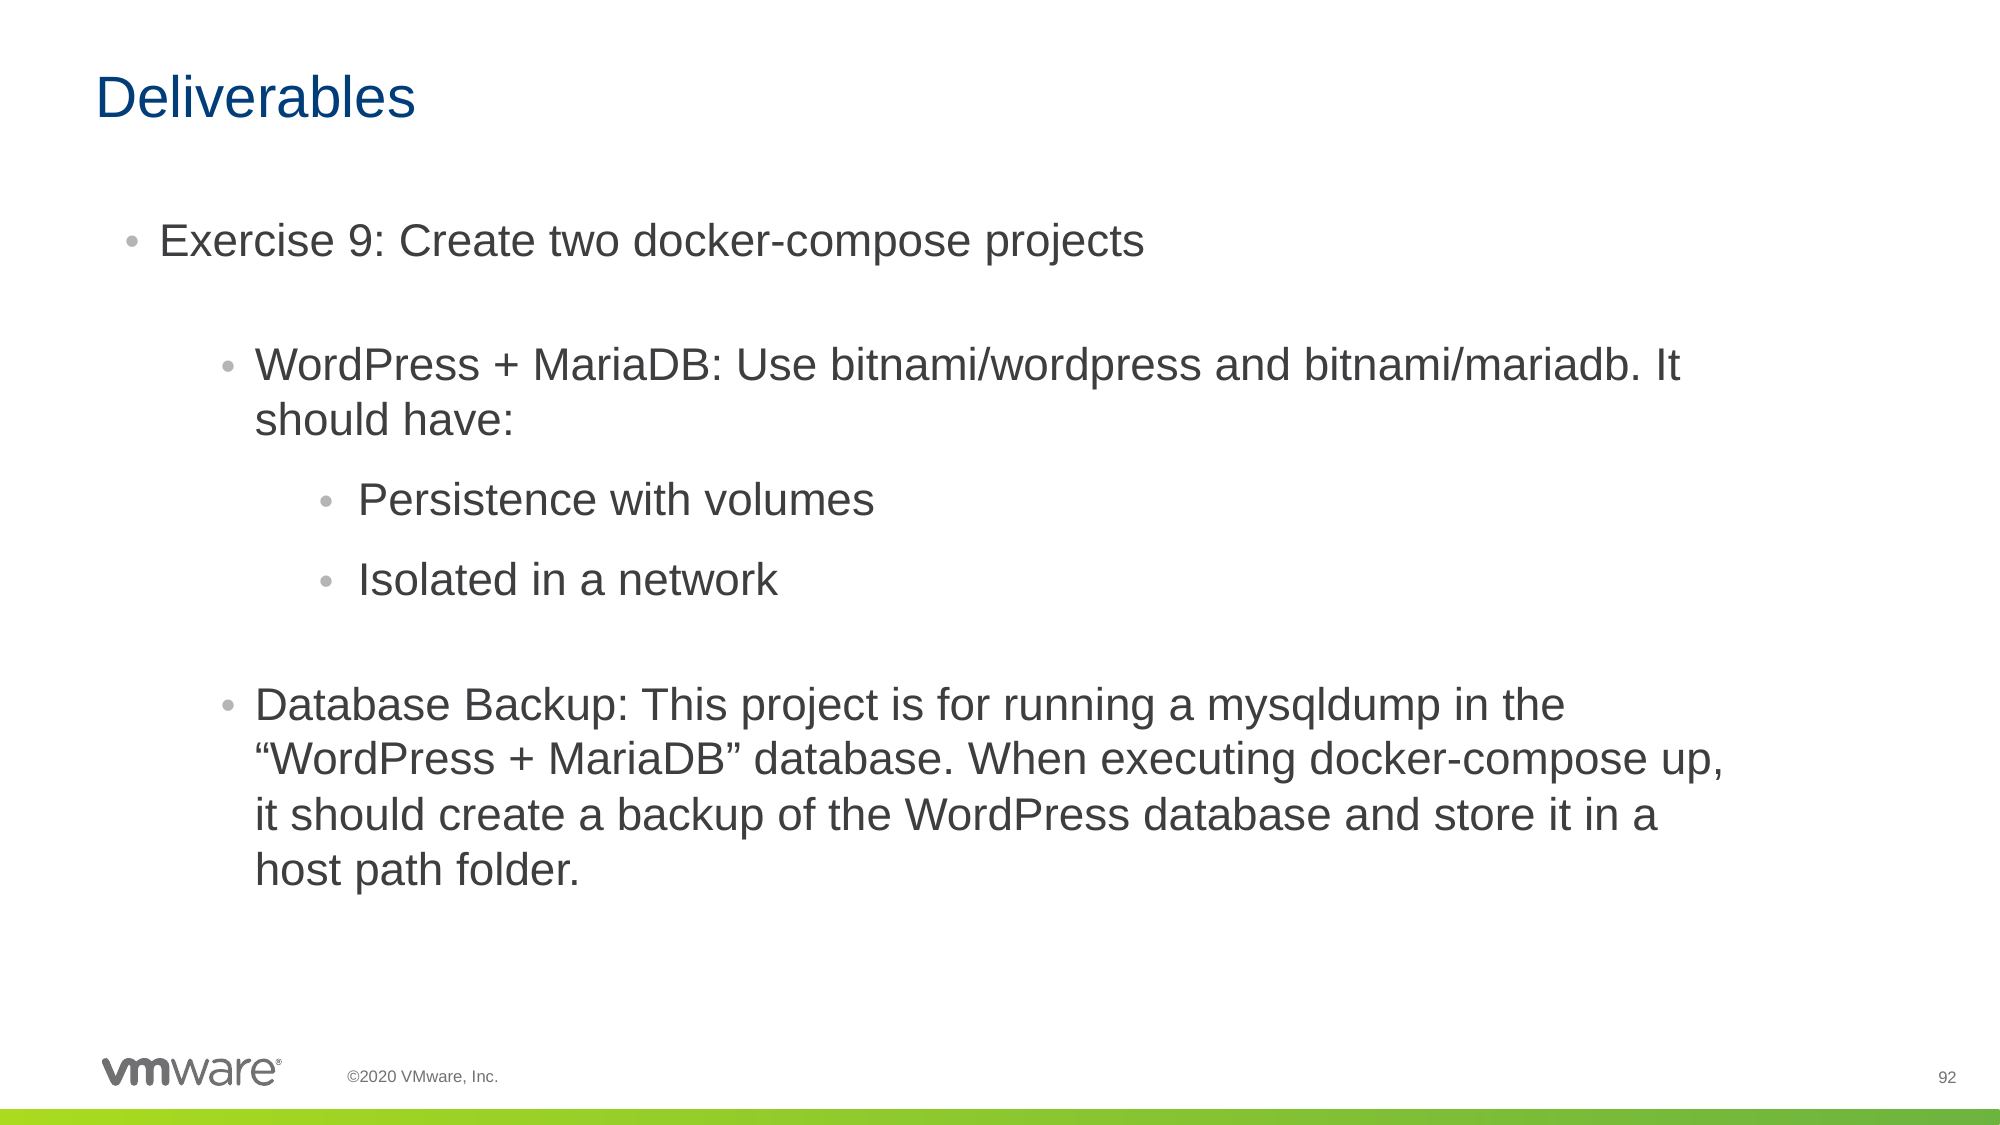

# Deliverables
Exercise 9: Create two docker-compose projects

WordPress + MariaDB: Use bitnami/wordpress and bitnami/mariadb. It should have:
Persistence with volumes
Isolated in a network
Database Backup: This project is for running a mysqldump in the “WordPress + MariaDB” database. When executing docker-compose up, it should create a backup of the WordPress database and store it in a host path folder.